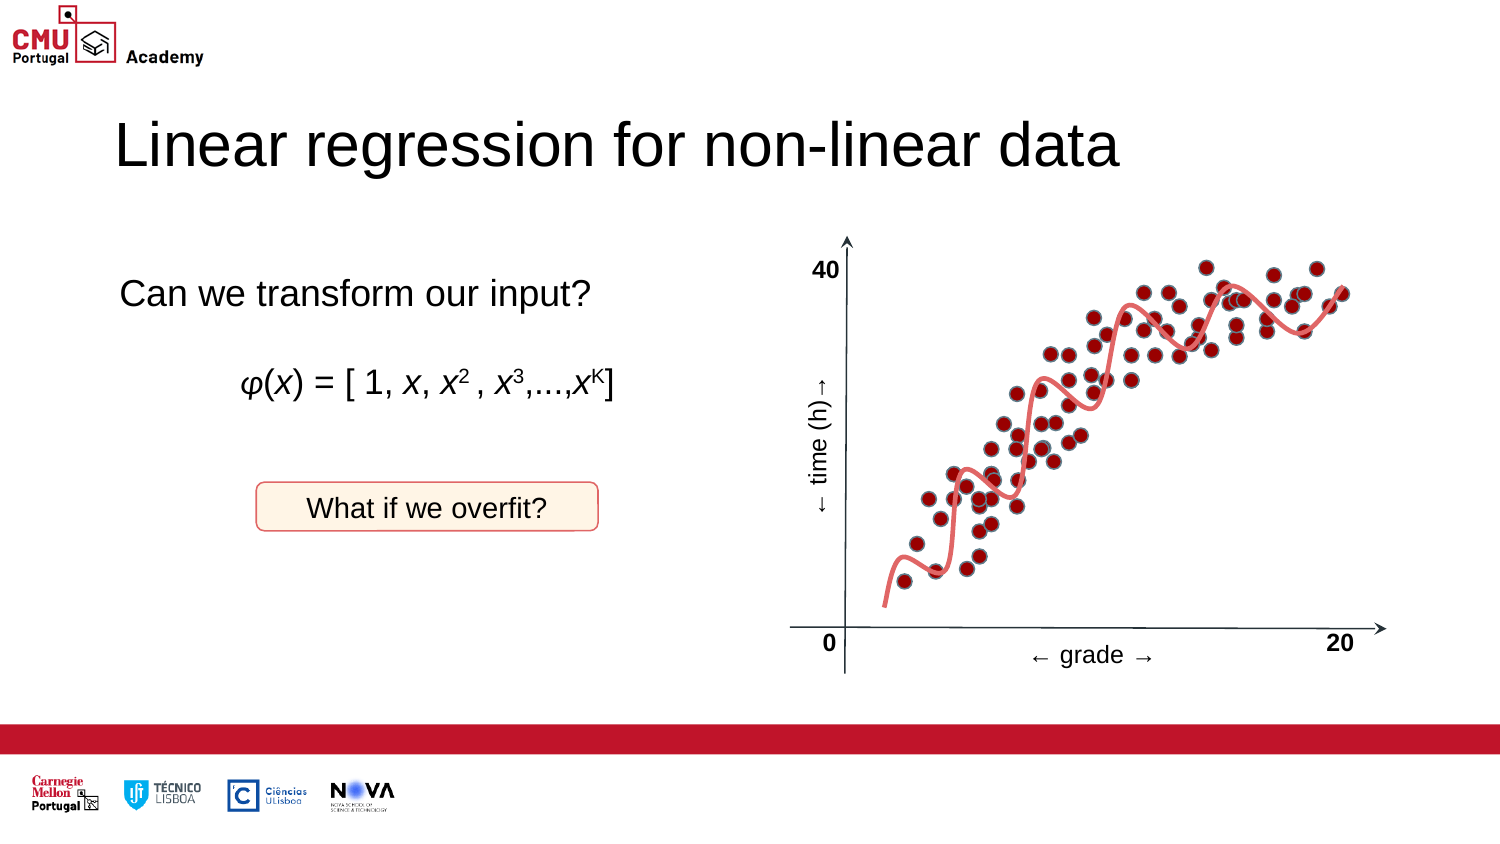

# Linear regression for non-linear data
40
Can we transform our input?

φ(x) = [ 1, x, x2 , x3,...,xK]

← time (h)→

What if we overfit?

0
20
← grade →